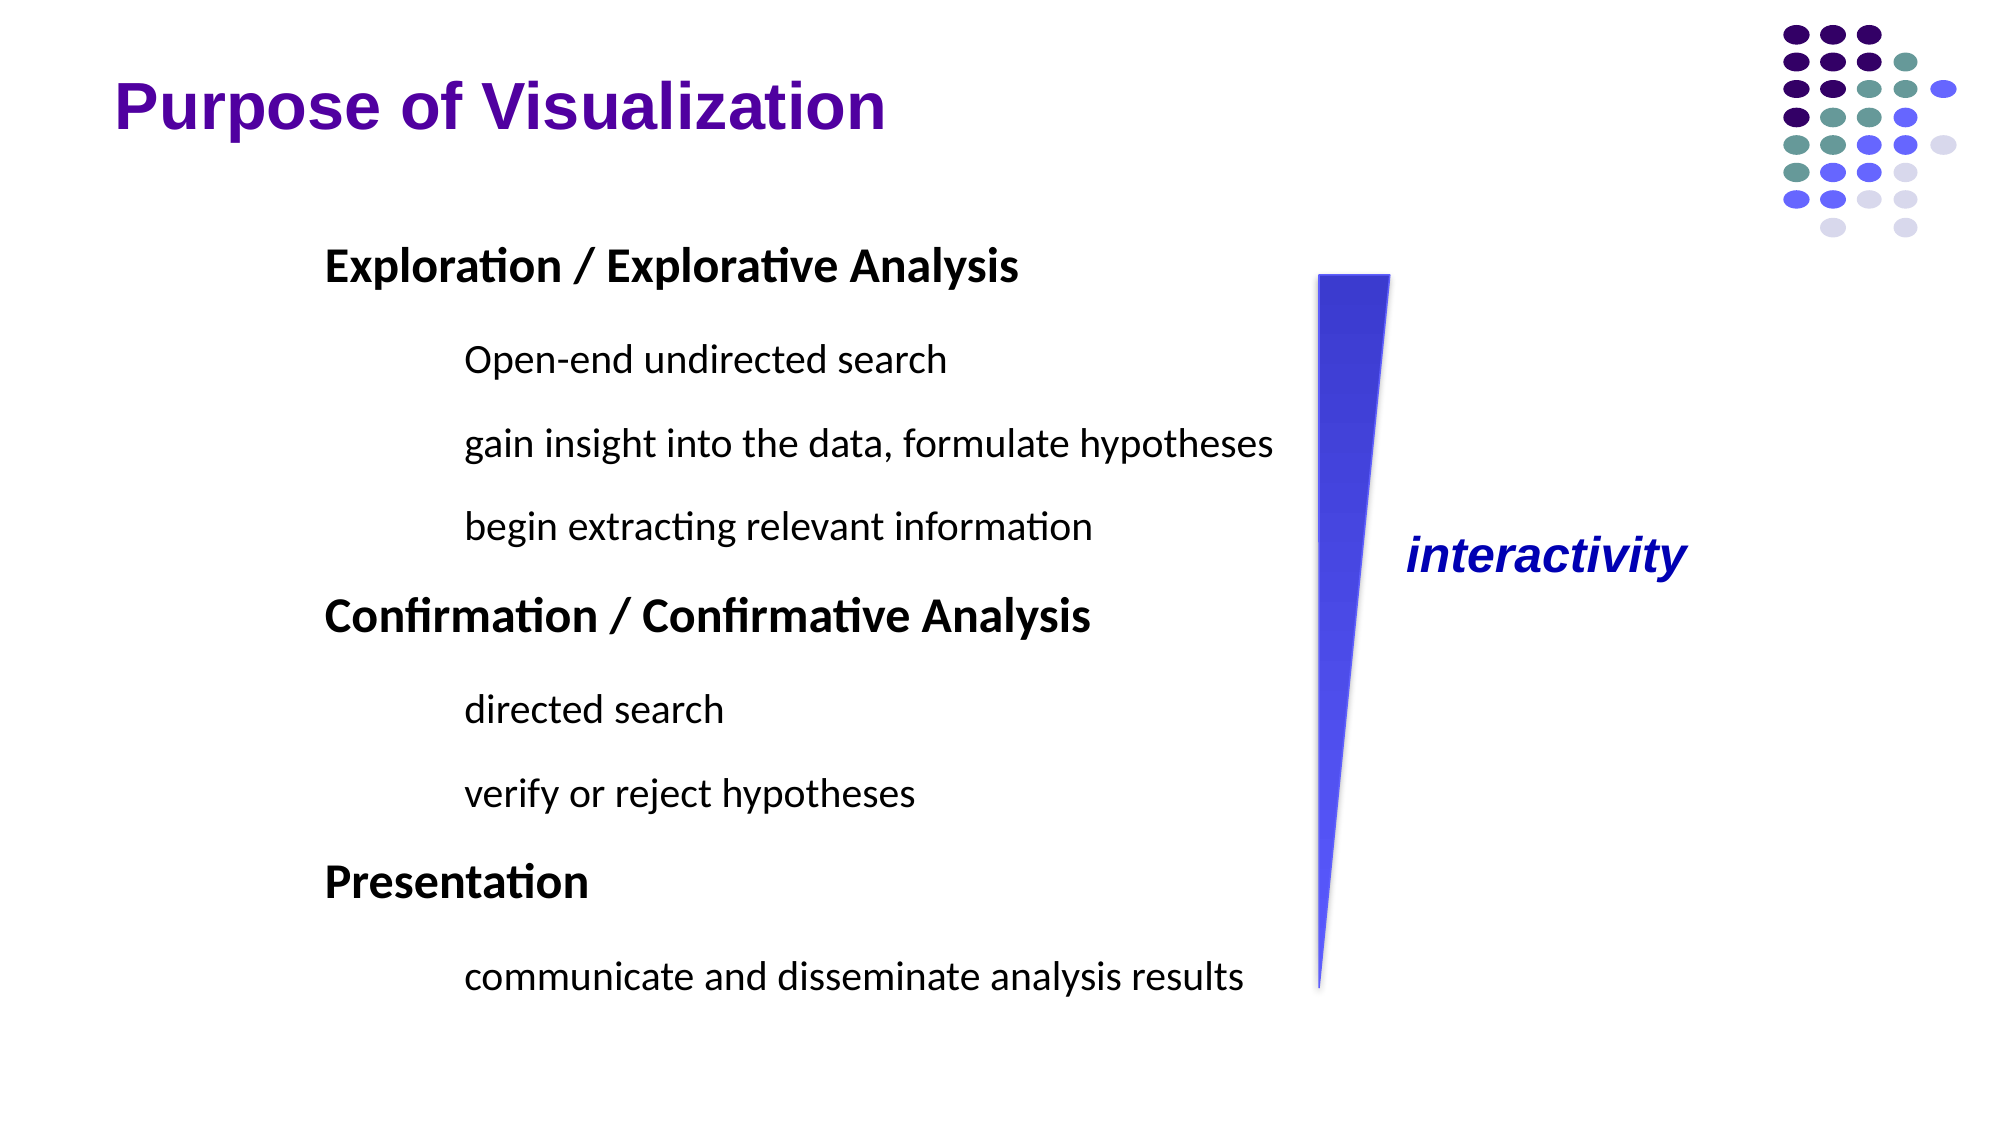

# Purpose of Visualization
Exploration / Explorative Analysis
Open-end undirected search
gain insight into the data, formulate hypotheses
begin extracting relevant information
Confirmation / Confirmative Analysis
directed search
verify or reject hypotheses
Presentation
communicate and disseminate analysis results

interactivity